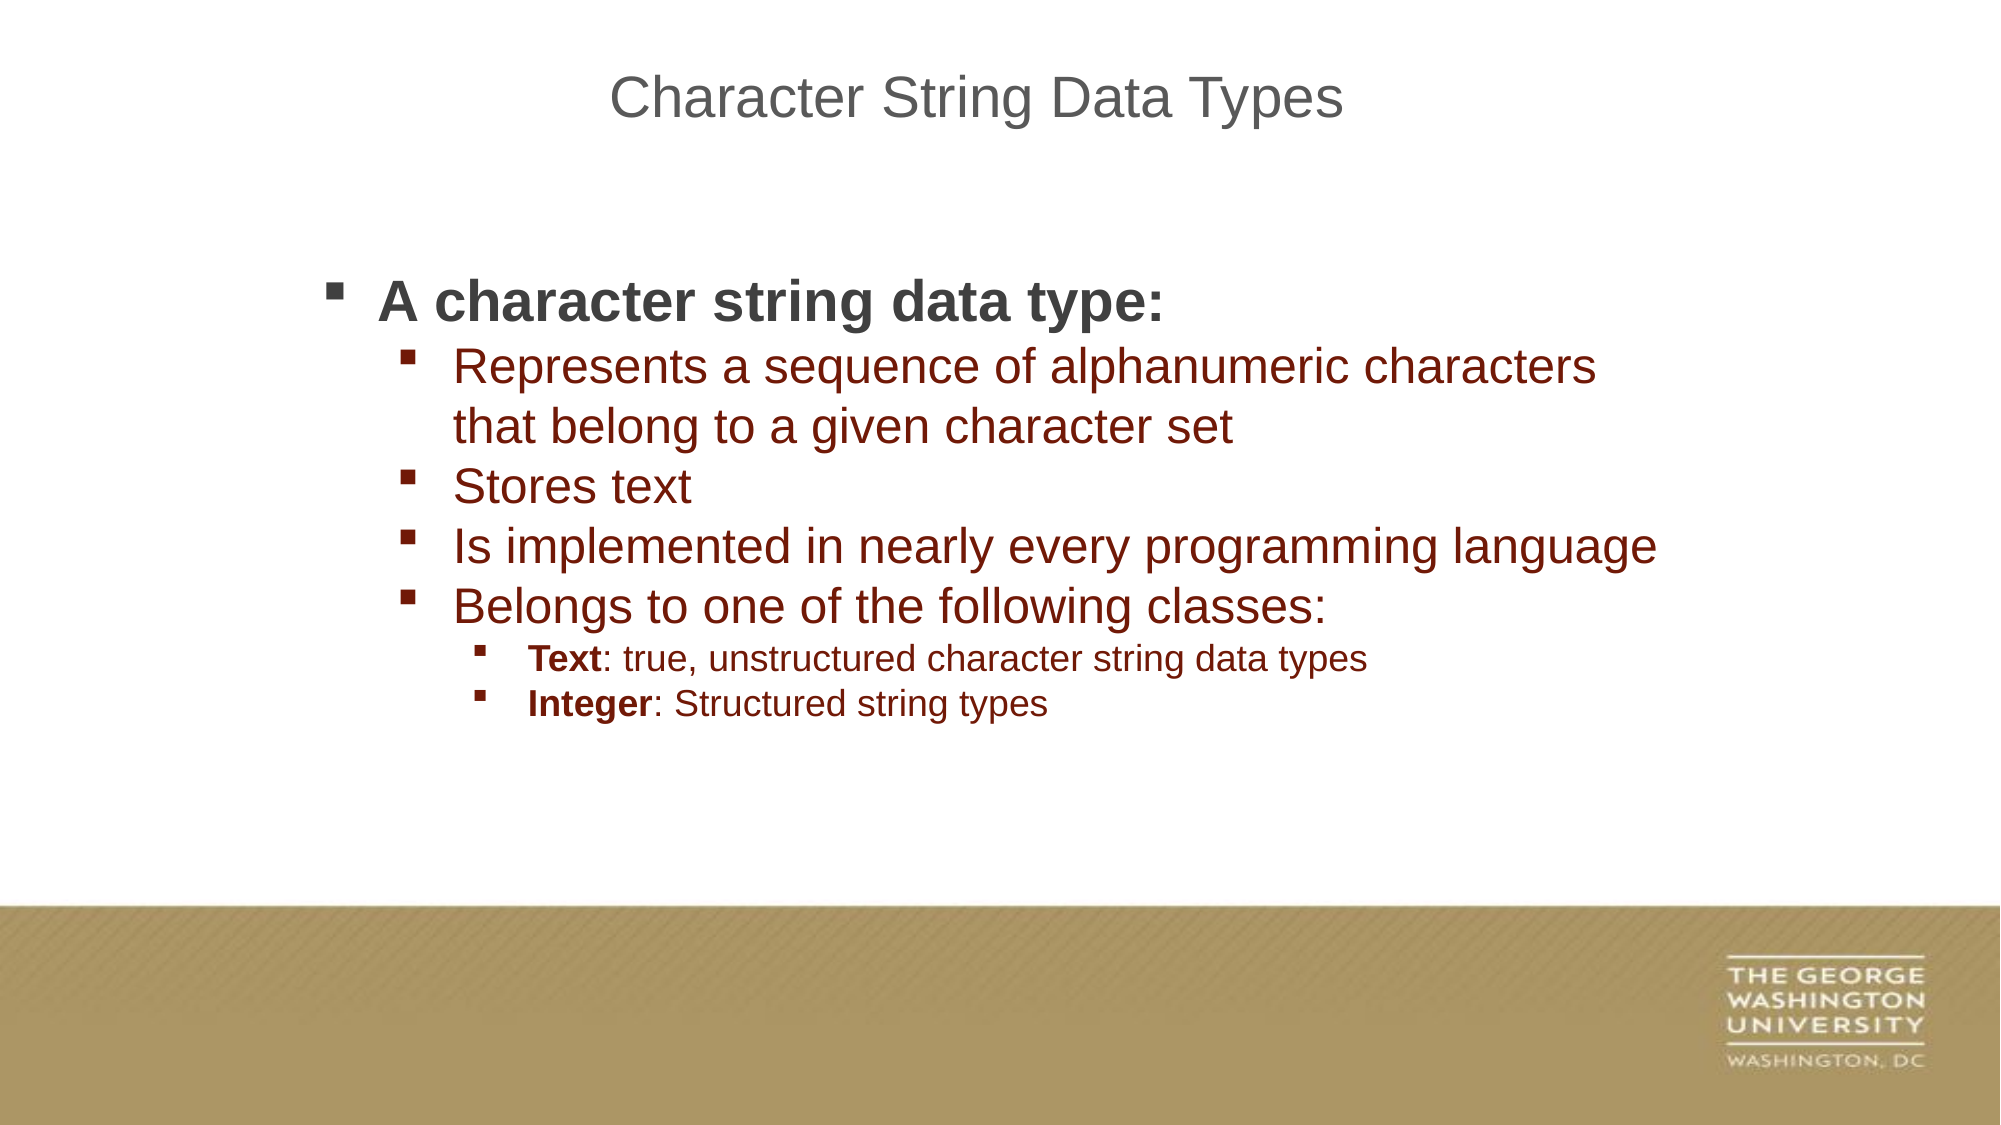

Character String Data Types
A character string data type:
Represents a sequence of alphanumeric characters that belong to a given character set
Stores text
Is implemented in nearly every programming language
Belongs to one of the following classes:
Text: true, unstructured character string data types
Integer: Structured string types